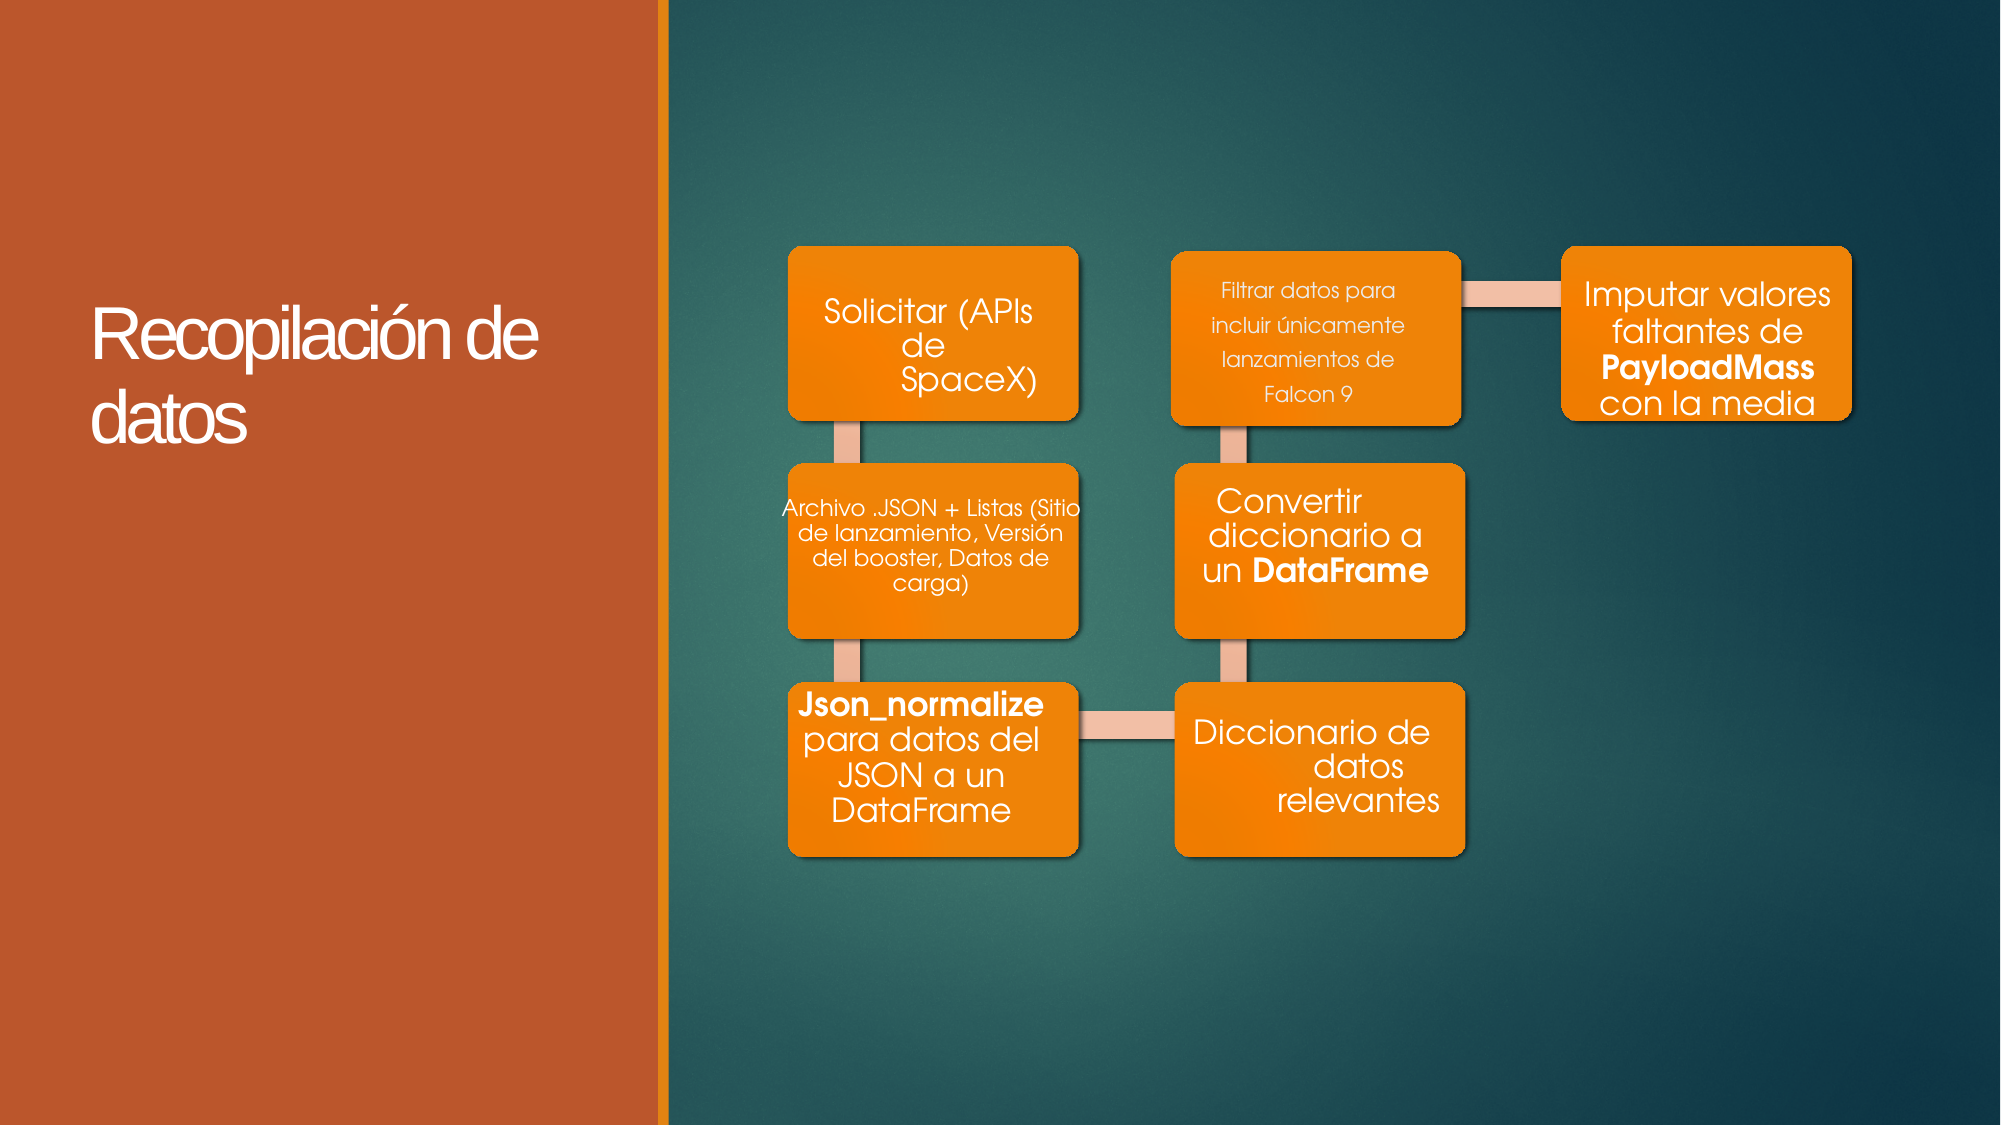

# Filtrar datos para incluir únicamente lanzamientos de Falcon 9
Imputar valores faltantes de PayloadMass con la media

Recopilación de datos
Solicitar (APIs de SpaceX)

Convertir diccionario a un DataFrame
Archivo .JSON + Listas (Sitio de lanzamiento, Versión del booster, Datos de carga)

Json_normalize para datos del JSON a un DataFrame
Diccionario de datos relevantes